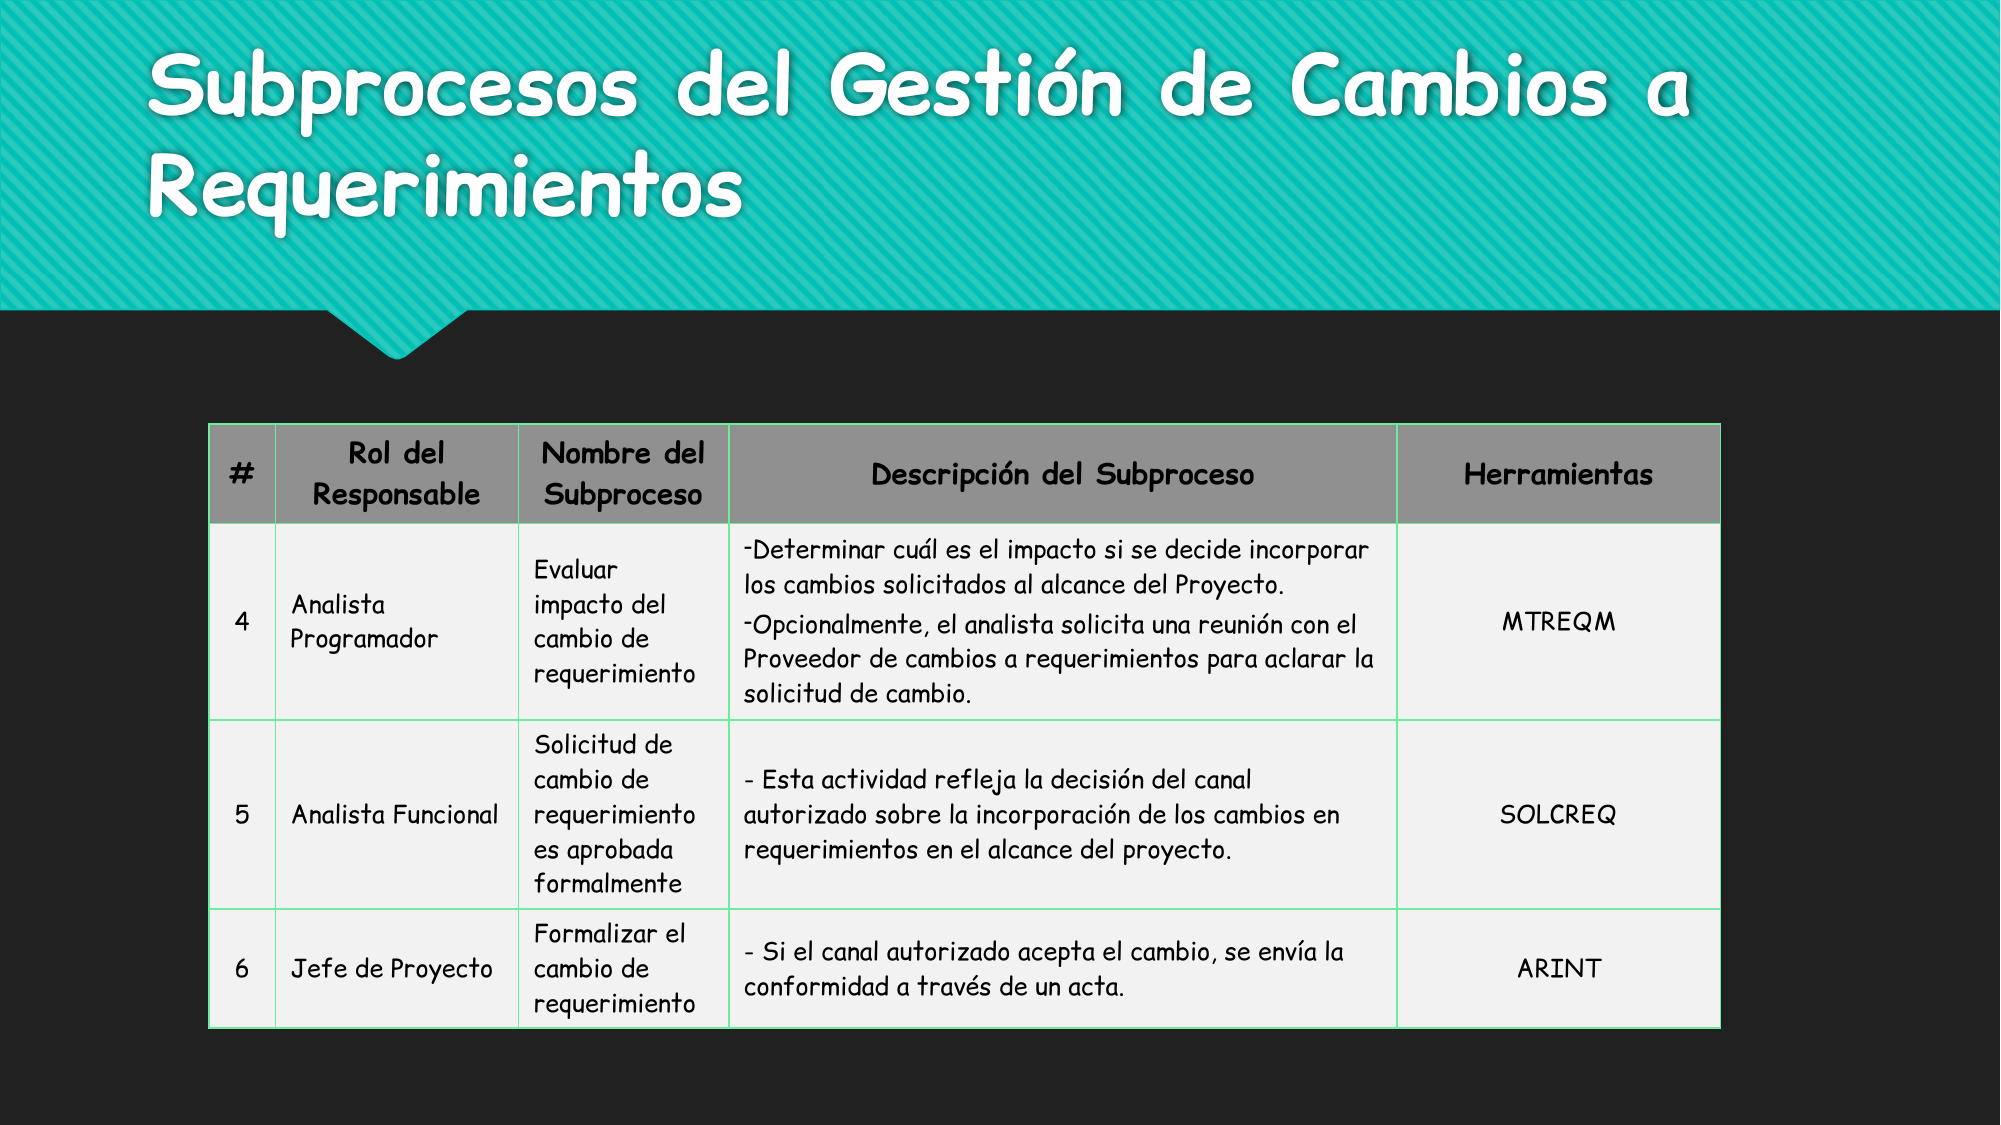

# Subprocesos del Gestión de Cambios a Requerimientos
| # | Rol del Responsable | Nombre del Subproceso | Descripción del Subproceso | Herramientas |
| --- | --- | --- | --- | --- |
| 4 | Analista Programador | Evaluar impacto del cambio de requerimiento | Determinar cuál es el impacto si se decide incorporar los cambios solicitados al alcance del Proyecto. Opcionalmente, el analista solicita una reunión con el Proveedor de cambios a requerimientos para aclarar la solicitud de cambio. | MTREQM |
| 5 | Analista Funcional | Solicitud de cambio de requerimiento es aprobada formalmente | - Esta actividad refleja la decisión del canal autorizado sobre la incorporación de los cambios en requerimientos en el alcance del proyecto. | SOLCREQ |
| 6 | Jefe de Proyecto | Formalizar el cambio de requerimiento | - Si el canal autorizado acepta el cambio, se envía la conformidad a través de un acta. | ARINT |